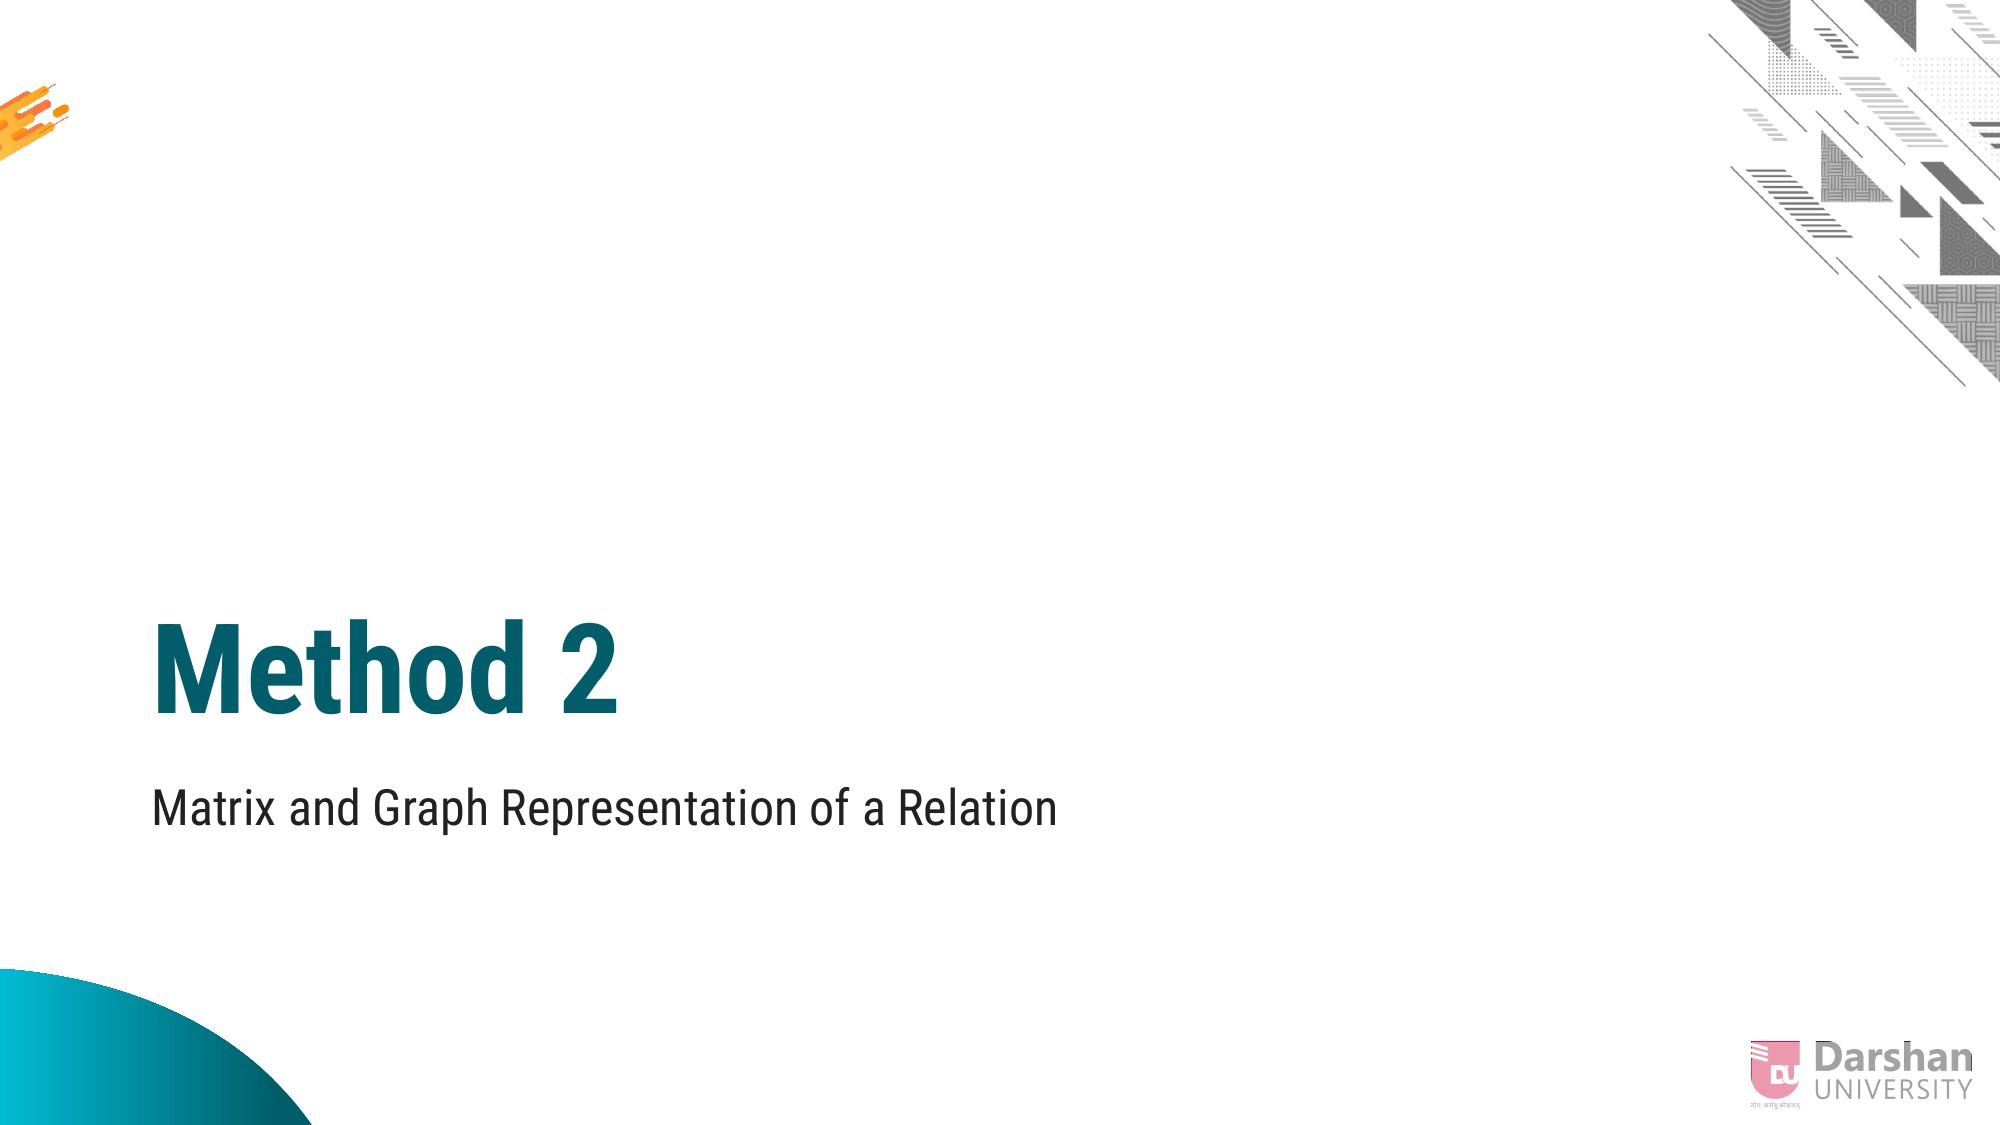

# Method 2
Matrix and Graph Representation of a Relation